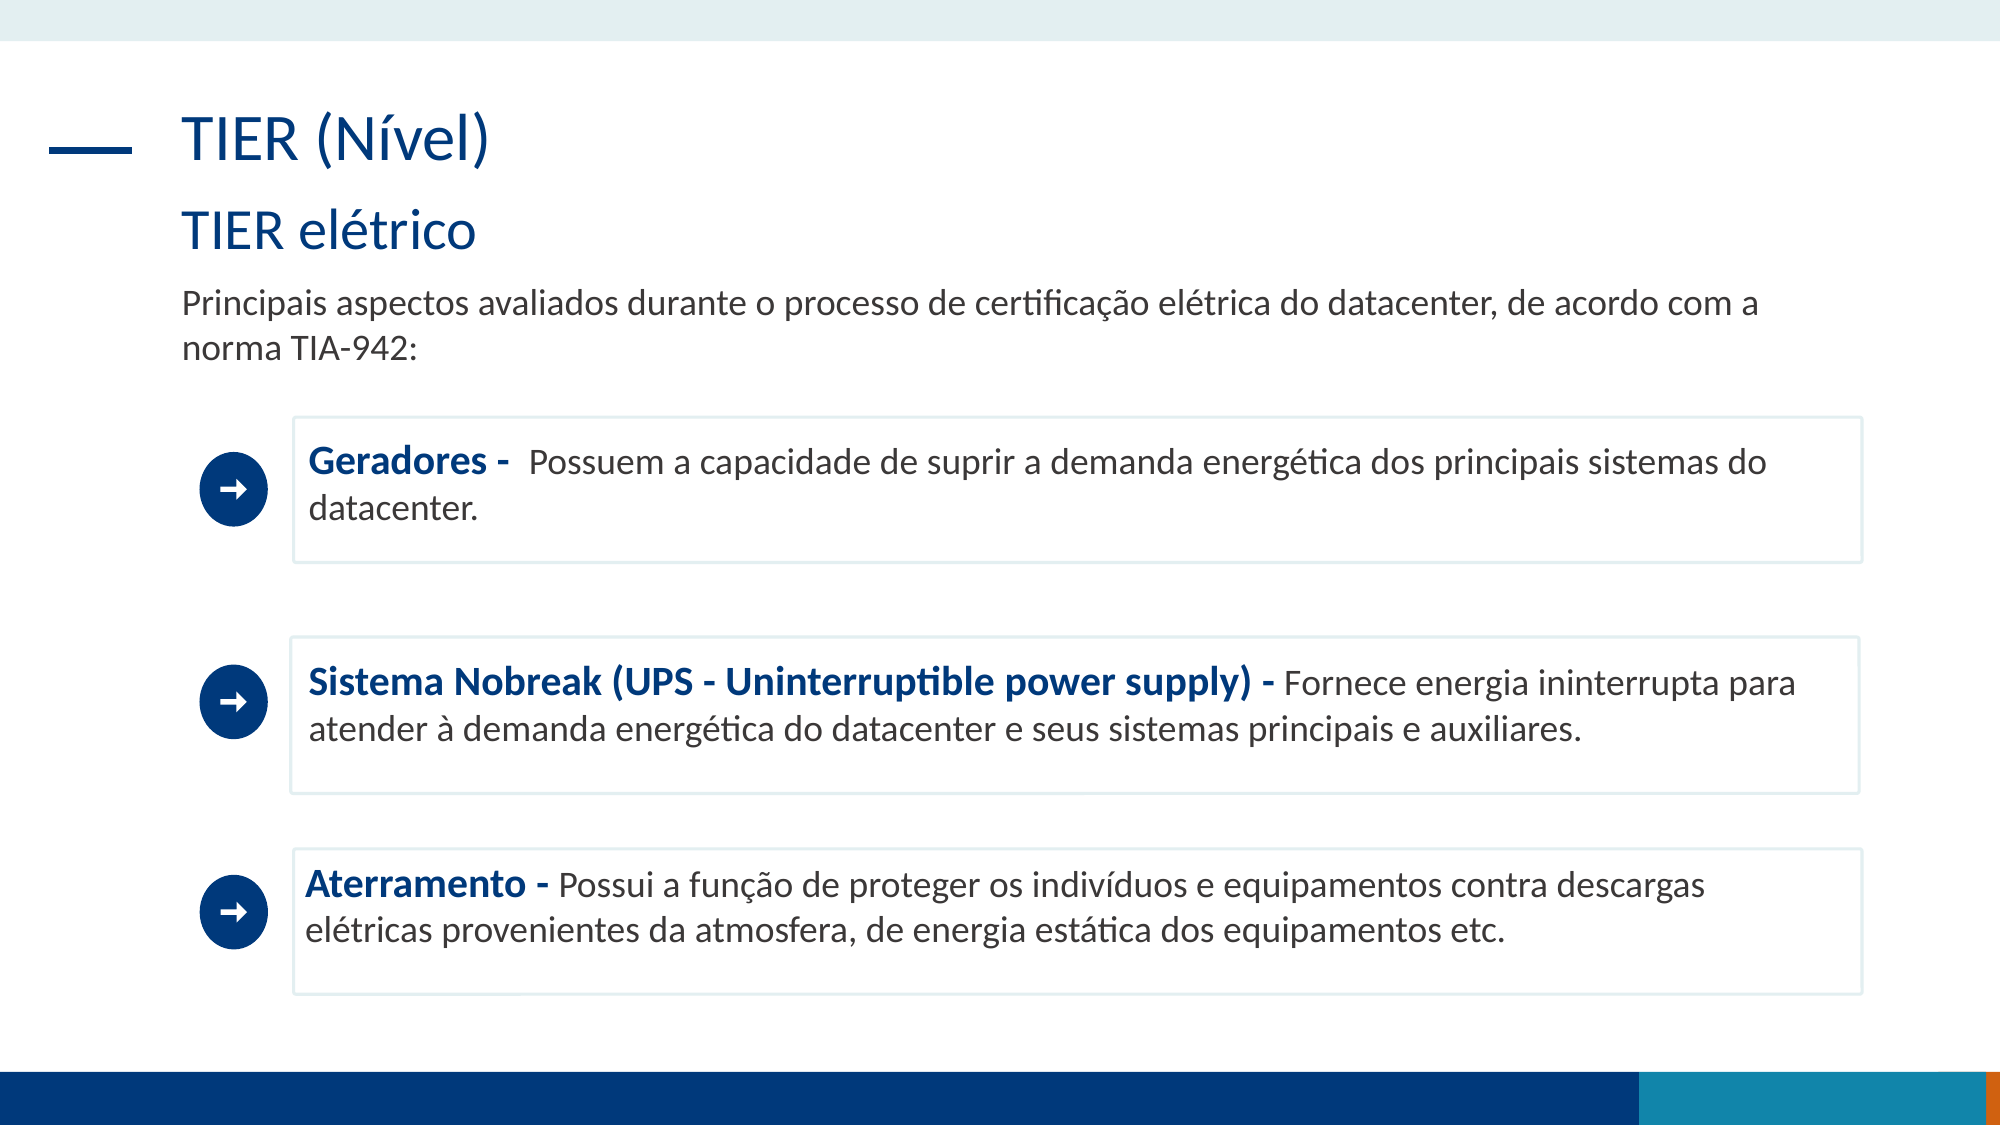

TIER (Nível)
TIER elétrico

Principais aspectos avaliados durante o processo de certificação elétrica do datacenter, de acordo com a norma TIA-942:

Geradores -  Possuem a capacidade de suprir a demanda energética dos principais sistemas do datacenter.

Sistema Nobreak (UPS - Uninterruptible power supply) - Fornece energia ininterrupta para atender à demanda energética do datacenter e seus sistemas principais e auxiliares.

Aterramento - Possui a função de proteger os indivíduos e equipamentos contra descargas elétricas provenientes da atmosfera, de energia estática dos equipamentos etc.